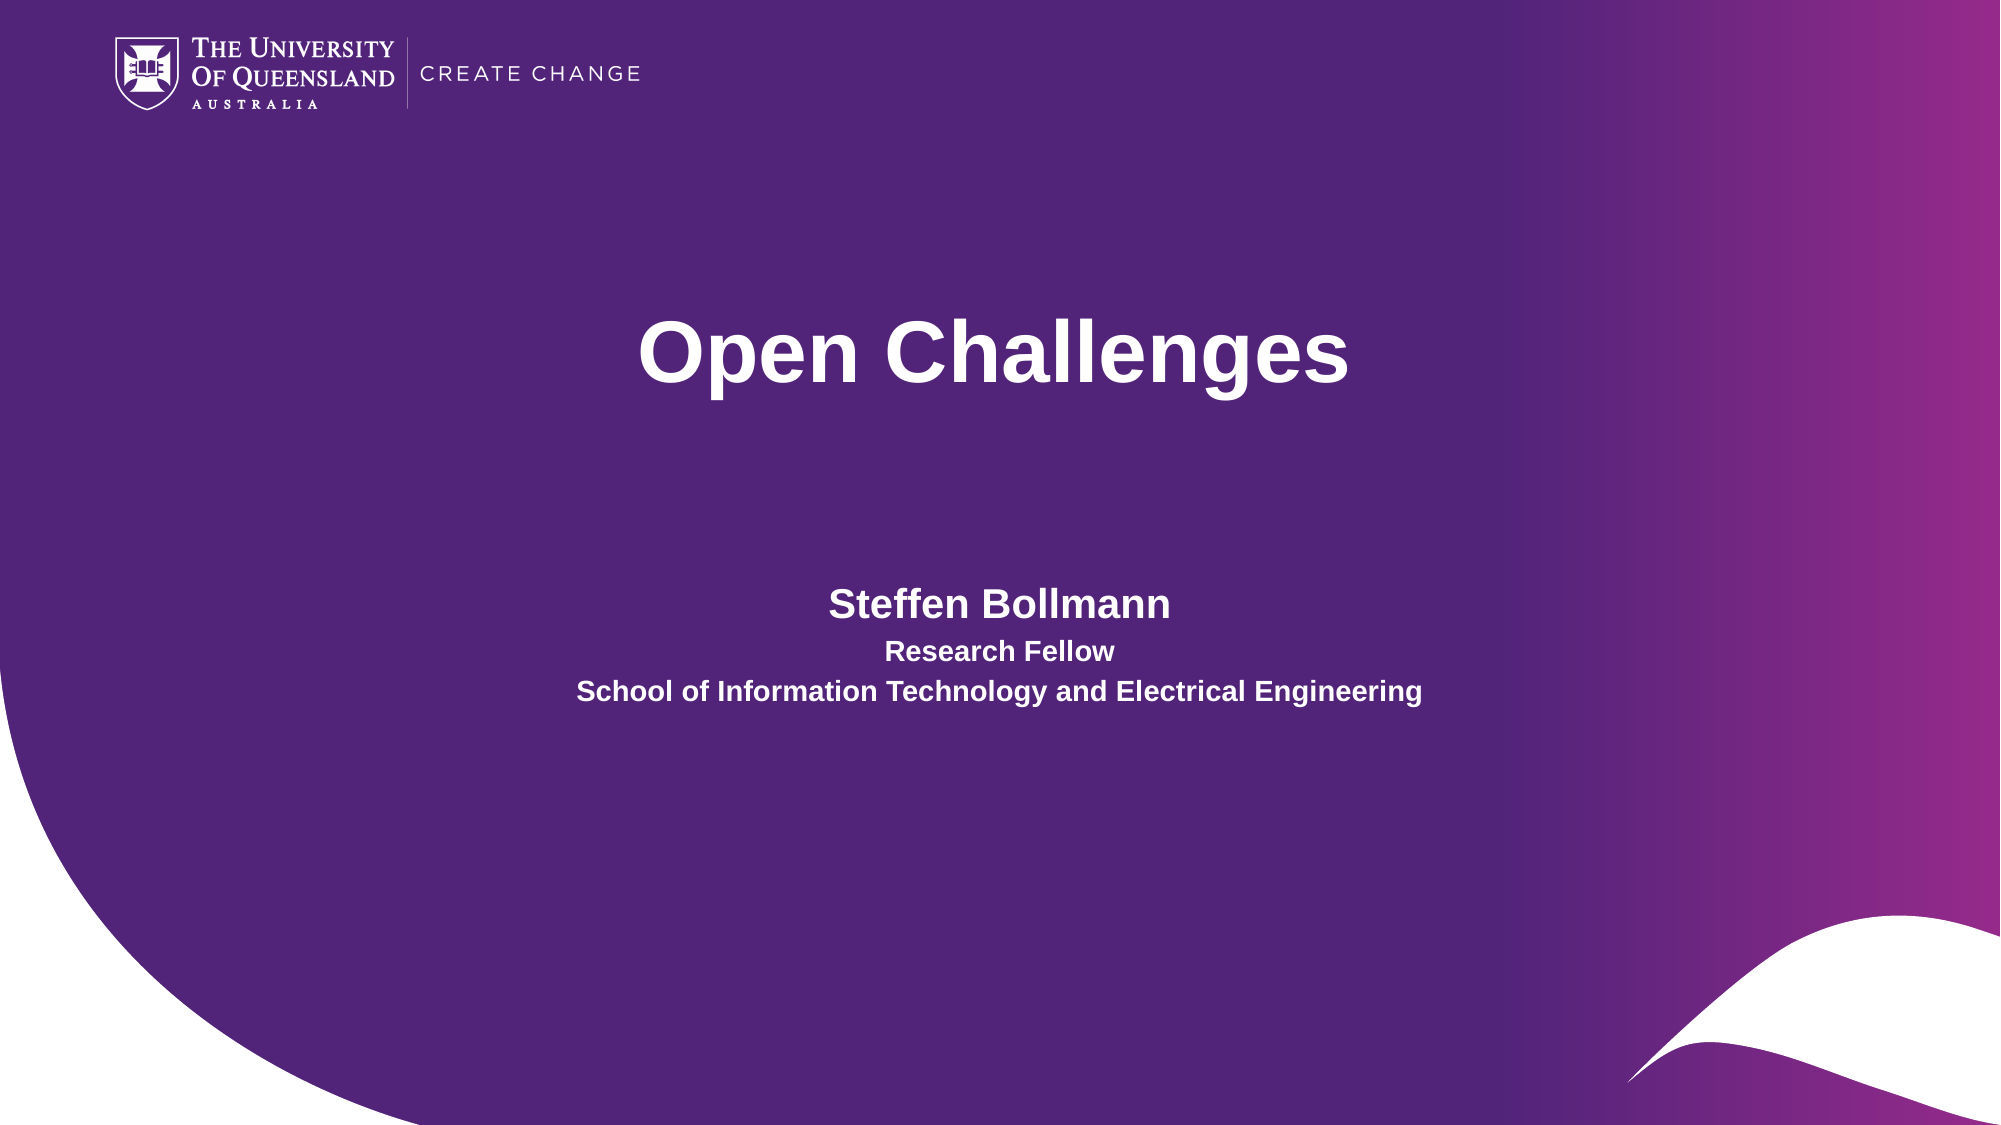

# Open Challenges

Steffen Bollmann
Research Fellow
School of Information Technology and Electrical Engineering